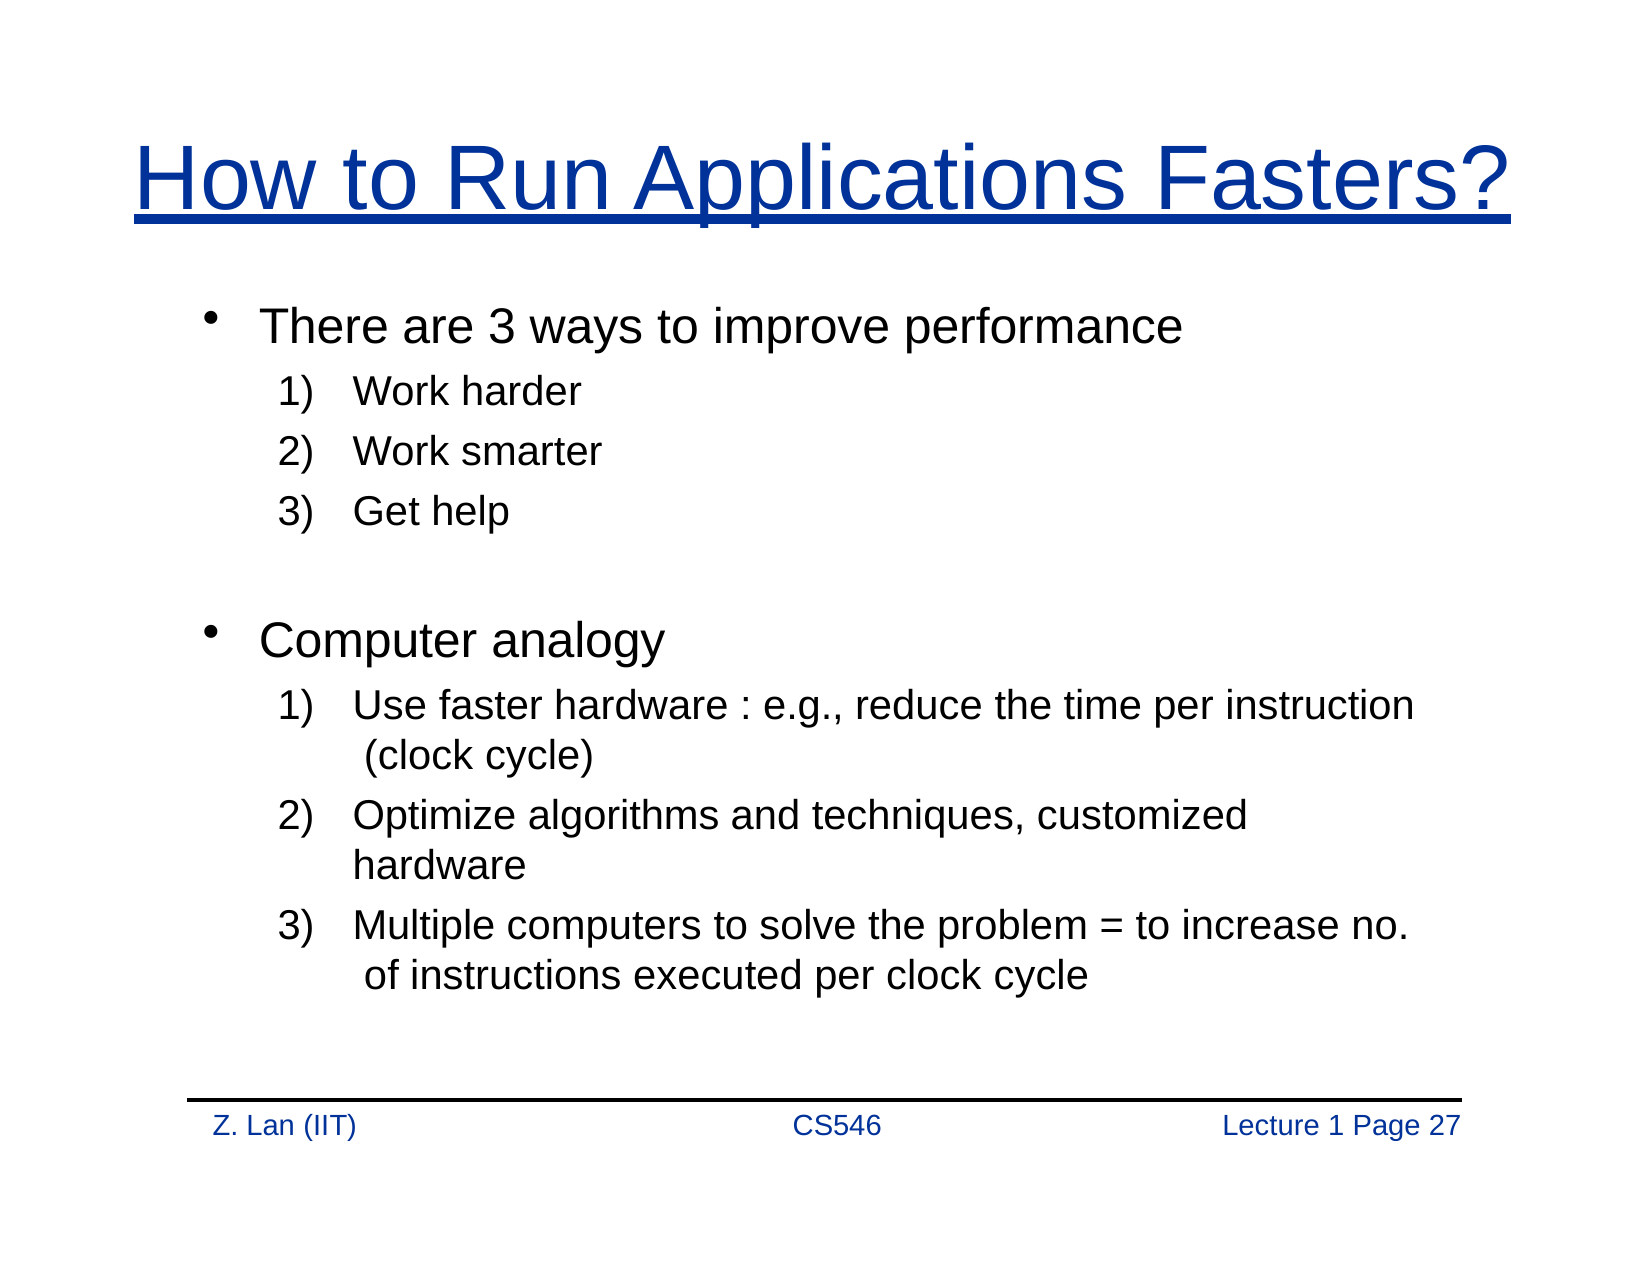

# How to Run Applications Fasters?
There are 3 ways to improve performance
Work harder
Work smarter
Get help

Computer analogy
Use faster hardware : e.g., reduce the time per instruction  (clock cycle)
Optimize algorithms and techniques, customized hardware
Multiple computers to solve the problem = to increase no.  of instructions executed per clock cycle

Z. Lan (IIT)
CS546
Lecture 1 Page 27